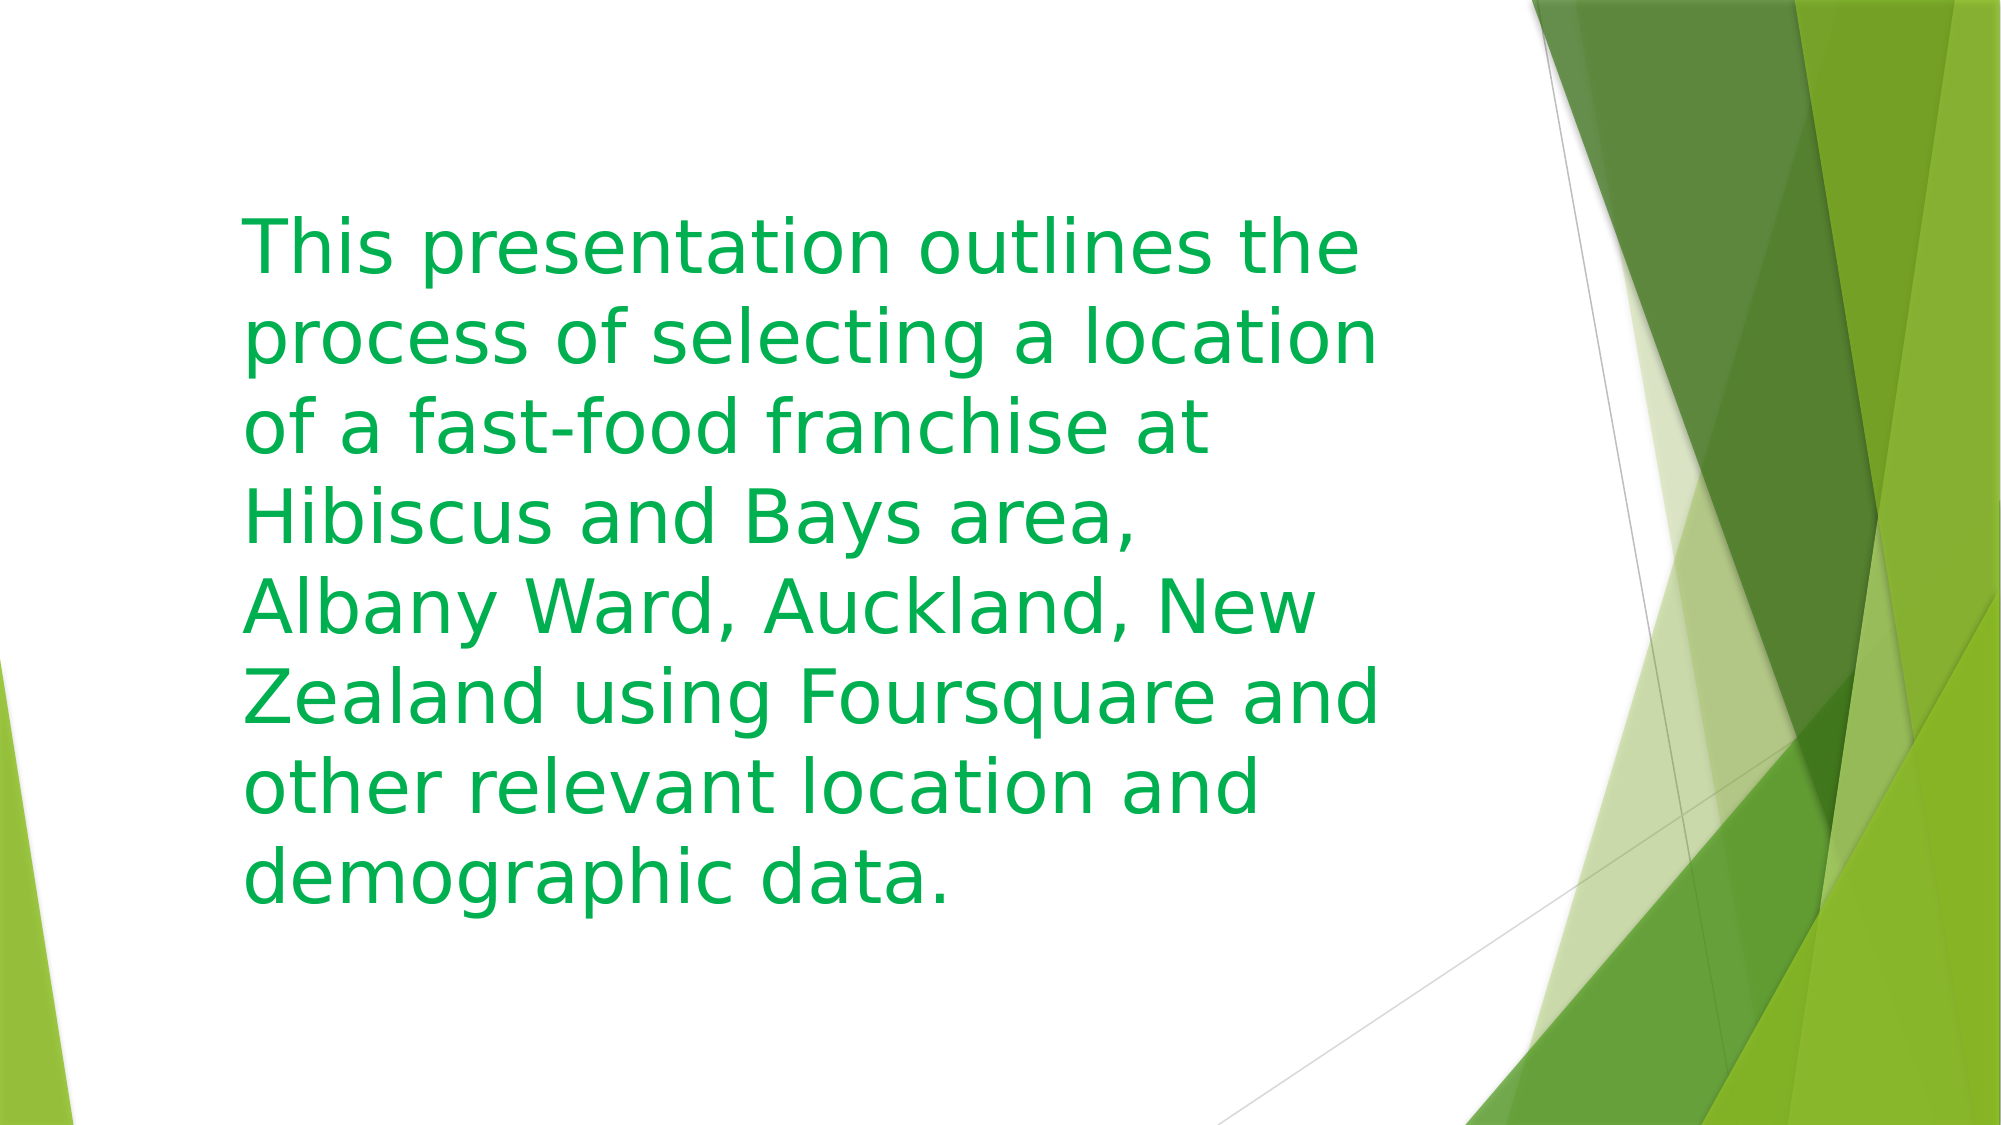

This presentation outlines the process of selecting a location of a fast-food franchise at Hibiscus and Bays area, Albany Ward, Auckland, New Zealand using Foursquare and other relevant location and demographic data.